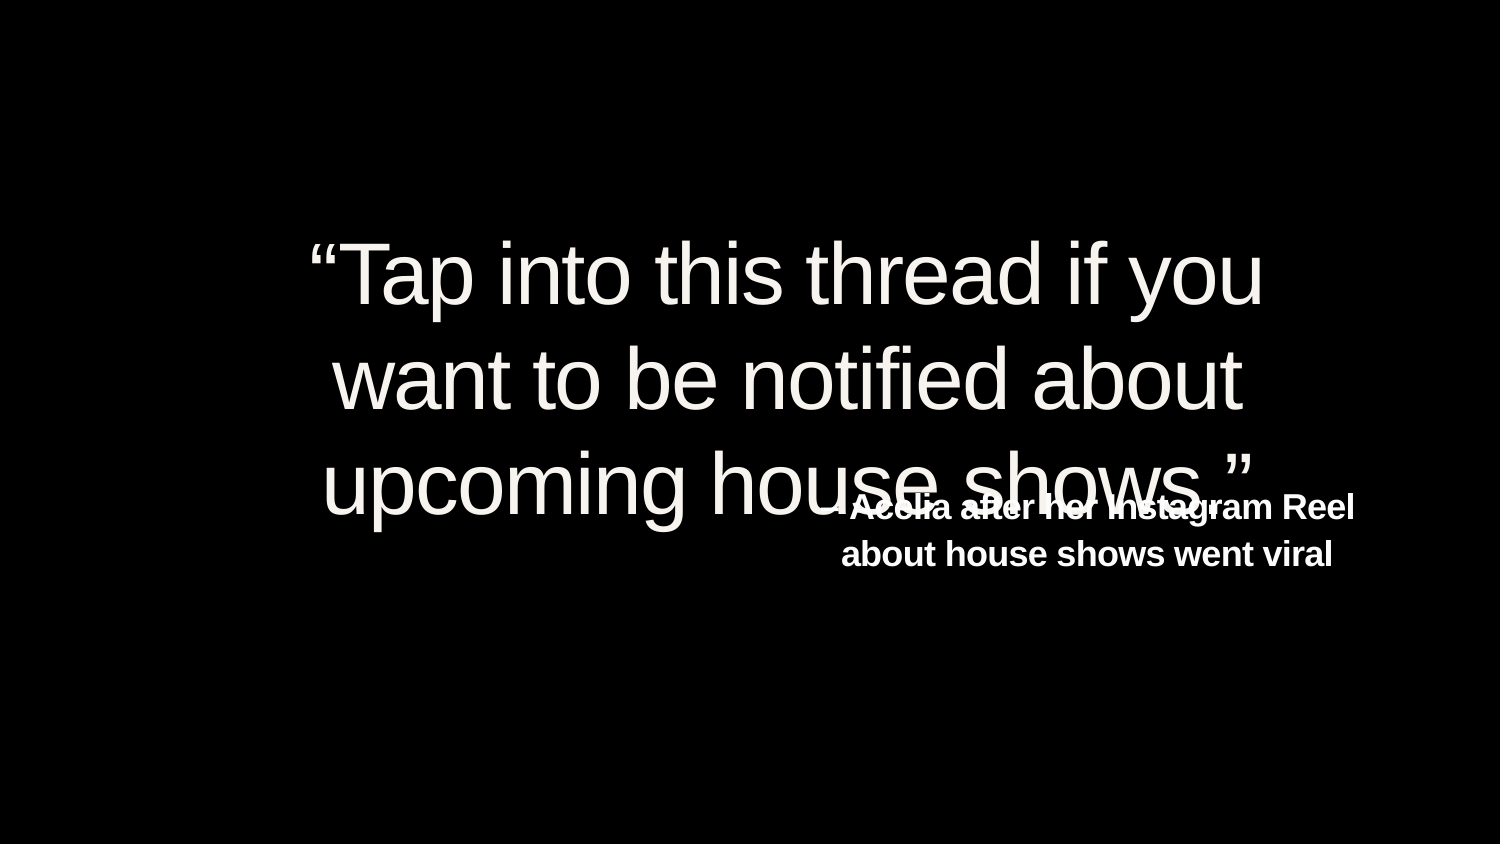

“Tap into this thread if you want to be notified about upcoming house shows.”
– Acelia after her Instagram Reel about house shows went viral